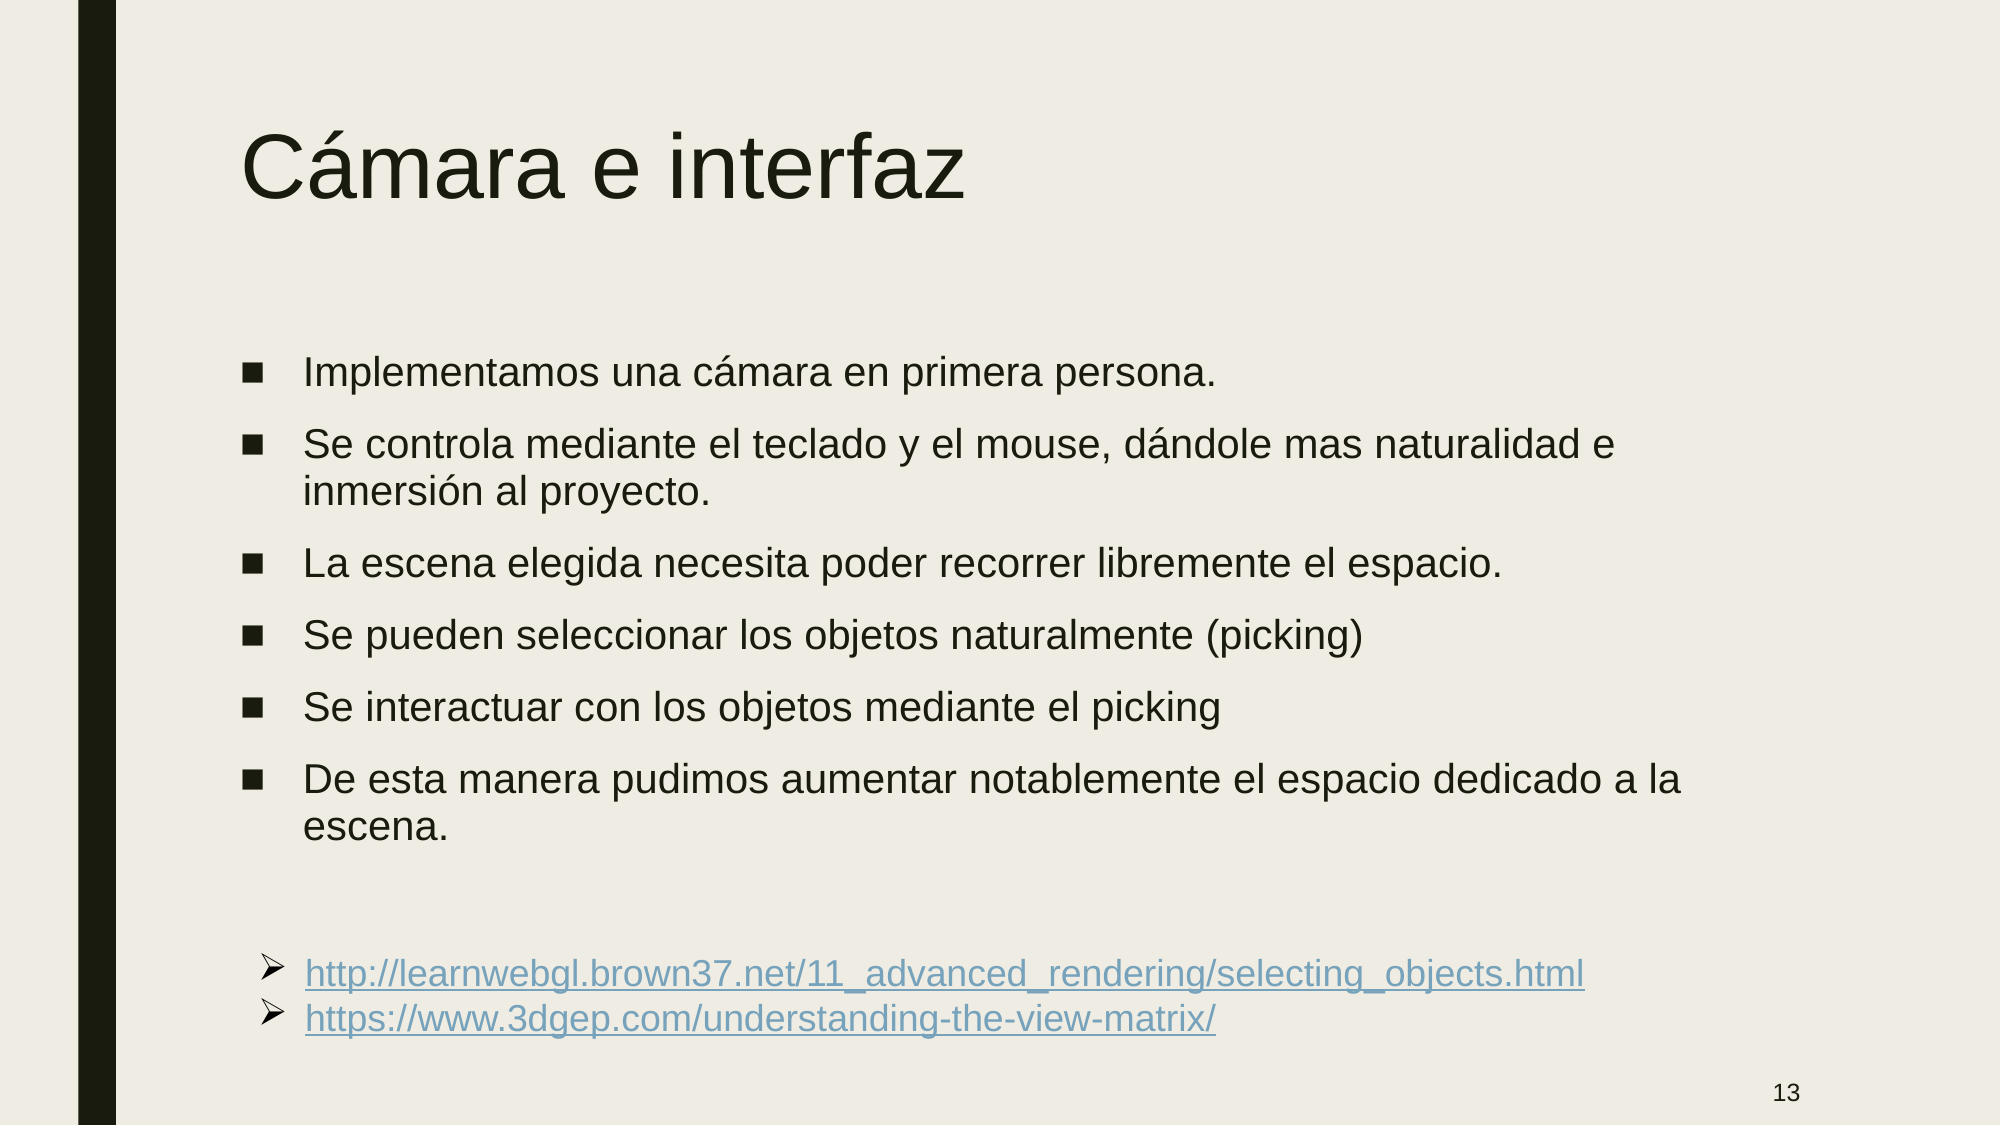

# Cámara e interfaz
Implementamos una cámara en primera persona.
Se controla mediante el teclado y el mouse, dándole mas naturalidad e inmersión al proyecto.
La escena elegida necesita poder recorrer libremente el espacio.
Se pueden seleccionar los objetos naturalmente (picking)
Se interactuar con los objetos mediante el picking
De esta manera pudimos aumentar notablemente el espacio dedicado a la escena.

http://learnwebgl.brown37.net/11_advanced_rendering/selecting_objects.html
https://www.3dgep.com/understanding-the-view-matrix/
13